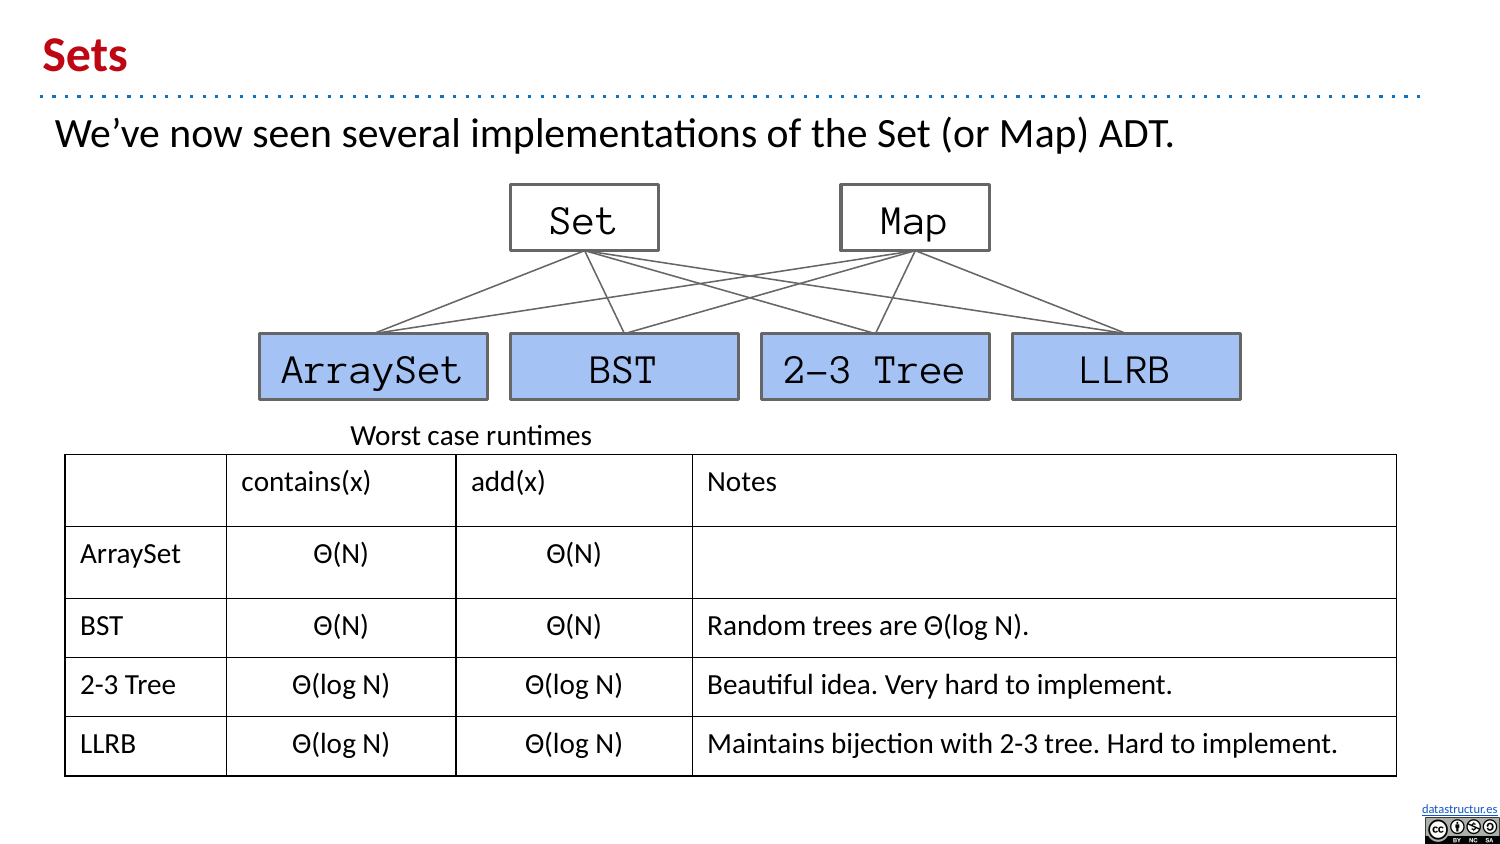

# Sets
We’ve now seen several implementations of the Set (or Map) ADT.
Set
Map
ArraySet
BST
2-3 Tree
LLRB
Worst case runtimes
|  | contains(x) | add(x) | Notes |
| --- | --- | --- | --- |
| ArraySet | Θ(N) | Θ(N) |  |
| BST | Θ(N) | Θ(N) | Random trees are Θ(log N). |
| 2-3 Tree | Θ(log N) | Θ(log N) | Beautiful idea. Very hard to implement. |
| LLRB | Θ(log N) | Θ(log N) | Maintains bijection with 2-3 tree. Hard to implement. |